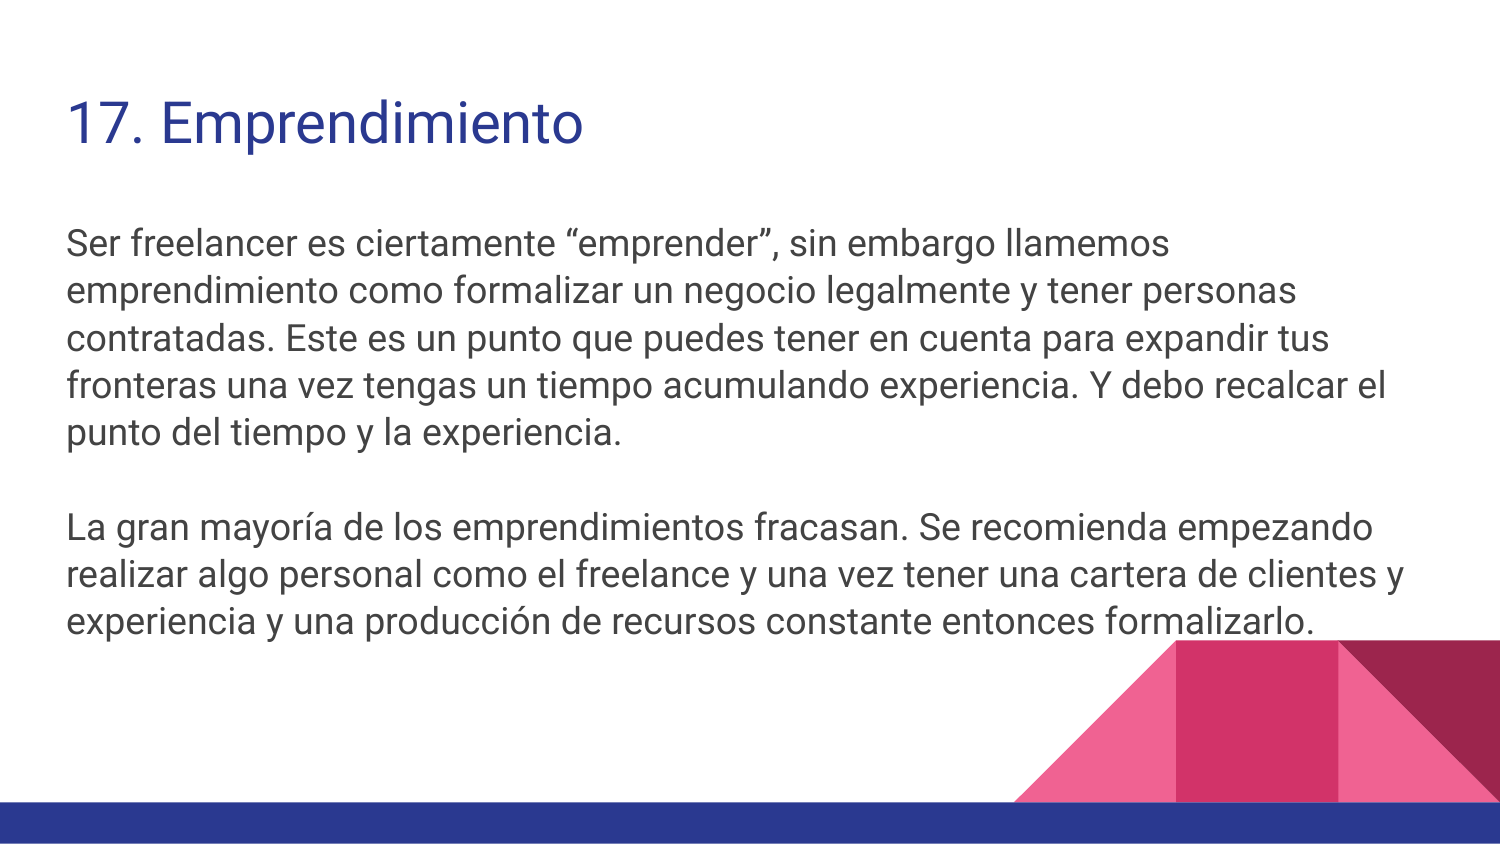

# 17. Emprendimiento
Ser freelancer es ciertamente “emprender”, sin embargo llamemos emprendimiento como formalizar un negocio legalmente y tener personas contratadas. Este es un punto que puedes tener en cuenta para expandir tus fronteras una vez tengas un tiempo acumulando experiencia. Y debo recalcar el punto del tiempo y la experiencia.

La gran mayoría de los emprendimientos fracasan. Se recomienda empezando realizar algo personal como el freelance y una vez tener una cartera de clientes y experiencia y una producción de recursos constante entonces formalizarlo.